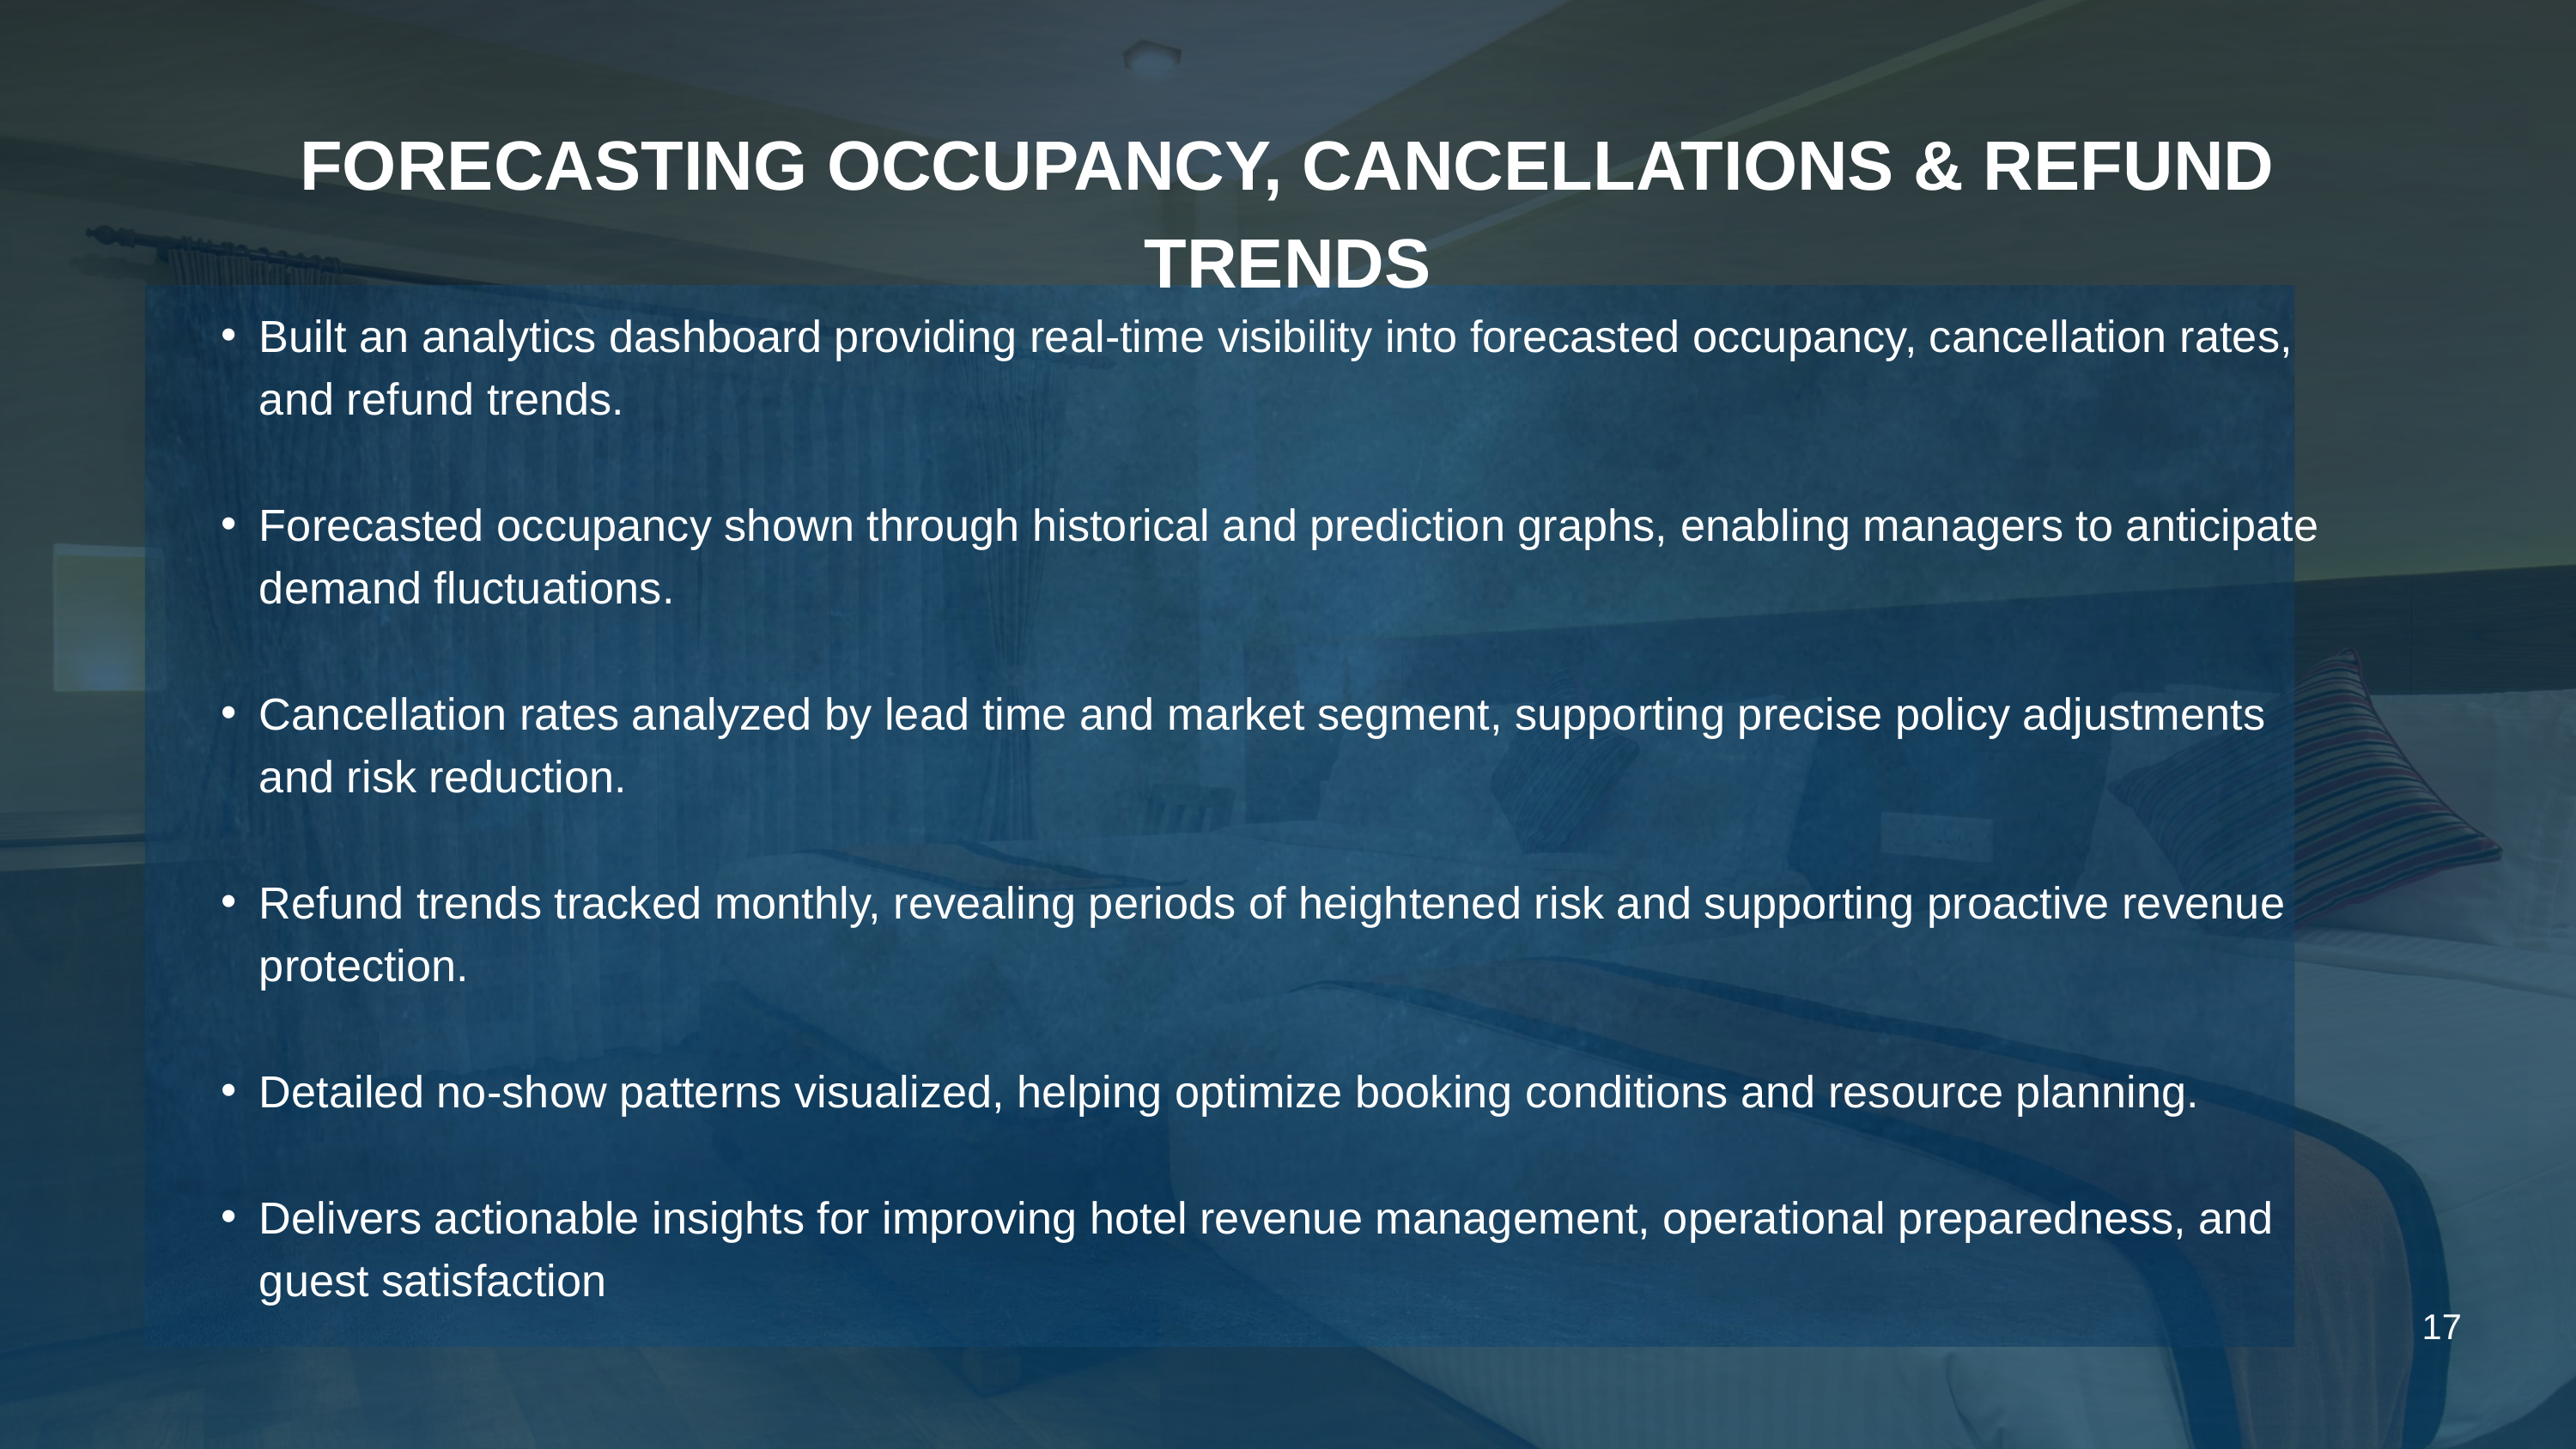

FORECASTING OCCUPANCY, CANCELLATIONS & REFUND TRENDS

Built an analytics dashboard providing real-time visibility into forecasted occupancy, cancellation rates, and refund trends.

Forecasted occupancy shown through historical and prediction graphs, enabling managers to anticipate demand fluctuations.

Cancellation rates analyzed by lead time and market segment, supporting precise policy adjustments and risk reduction.

Refund trends tracked monthly, revealing periods of heightened risk and supporting proactive revenue protection.

Detailed no-show patterns visualized, helping optimize booking conditions and resource planning.

Delivers actionable insights for improving hotel revenue management, operational preparedness, and guest satisfaction
17